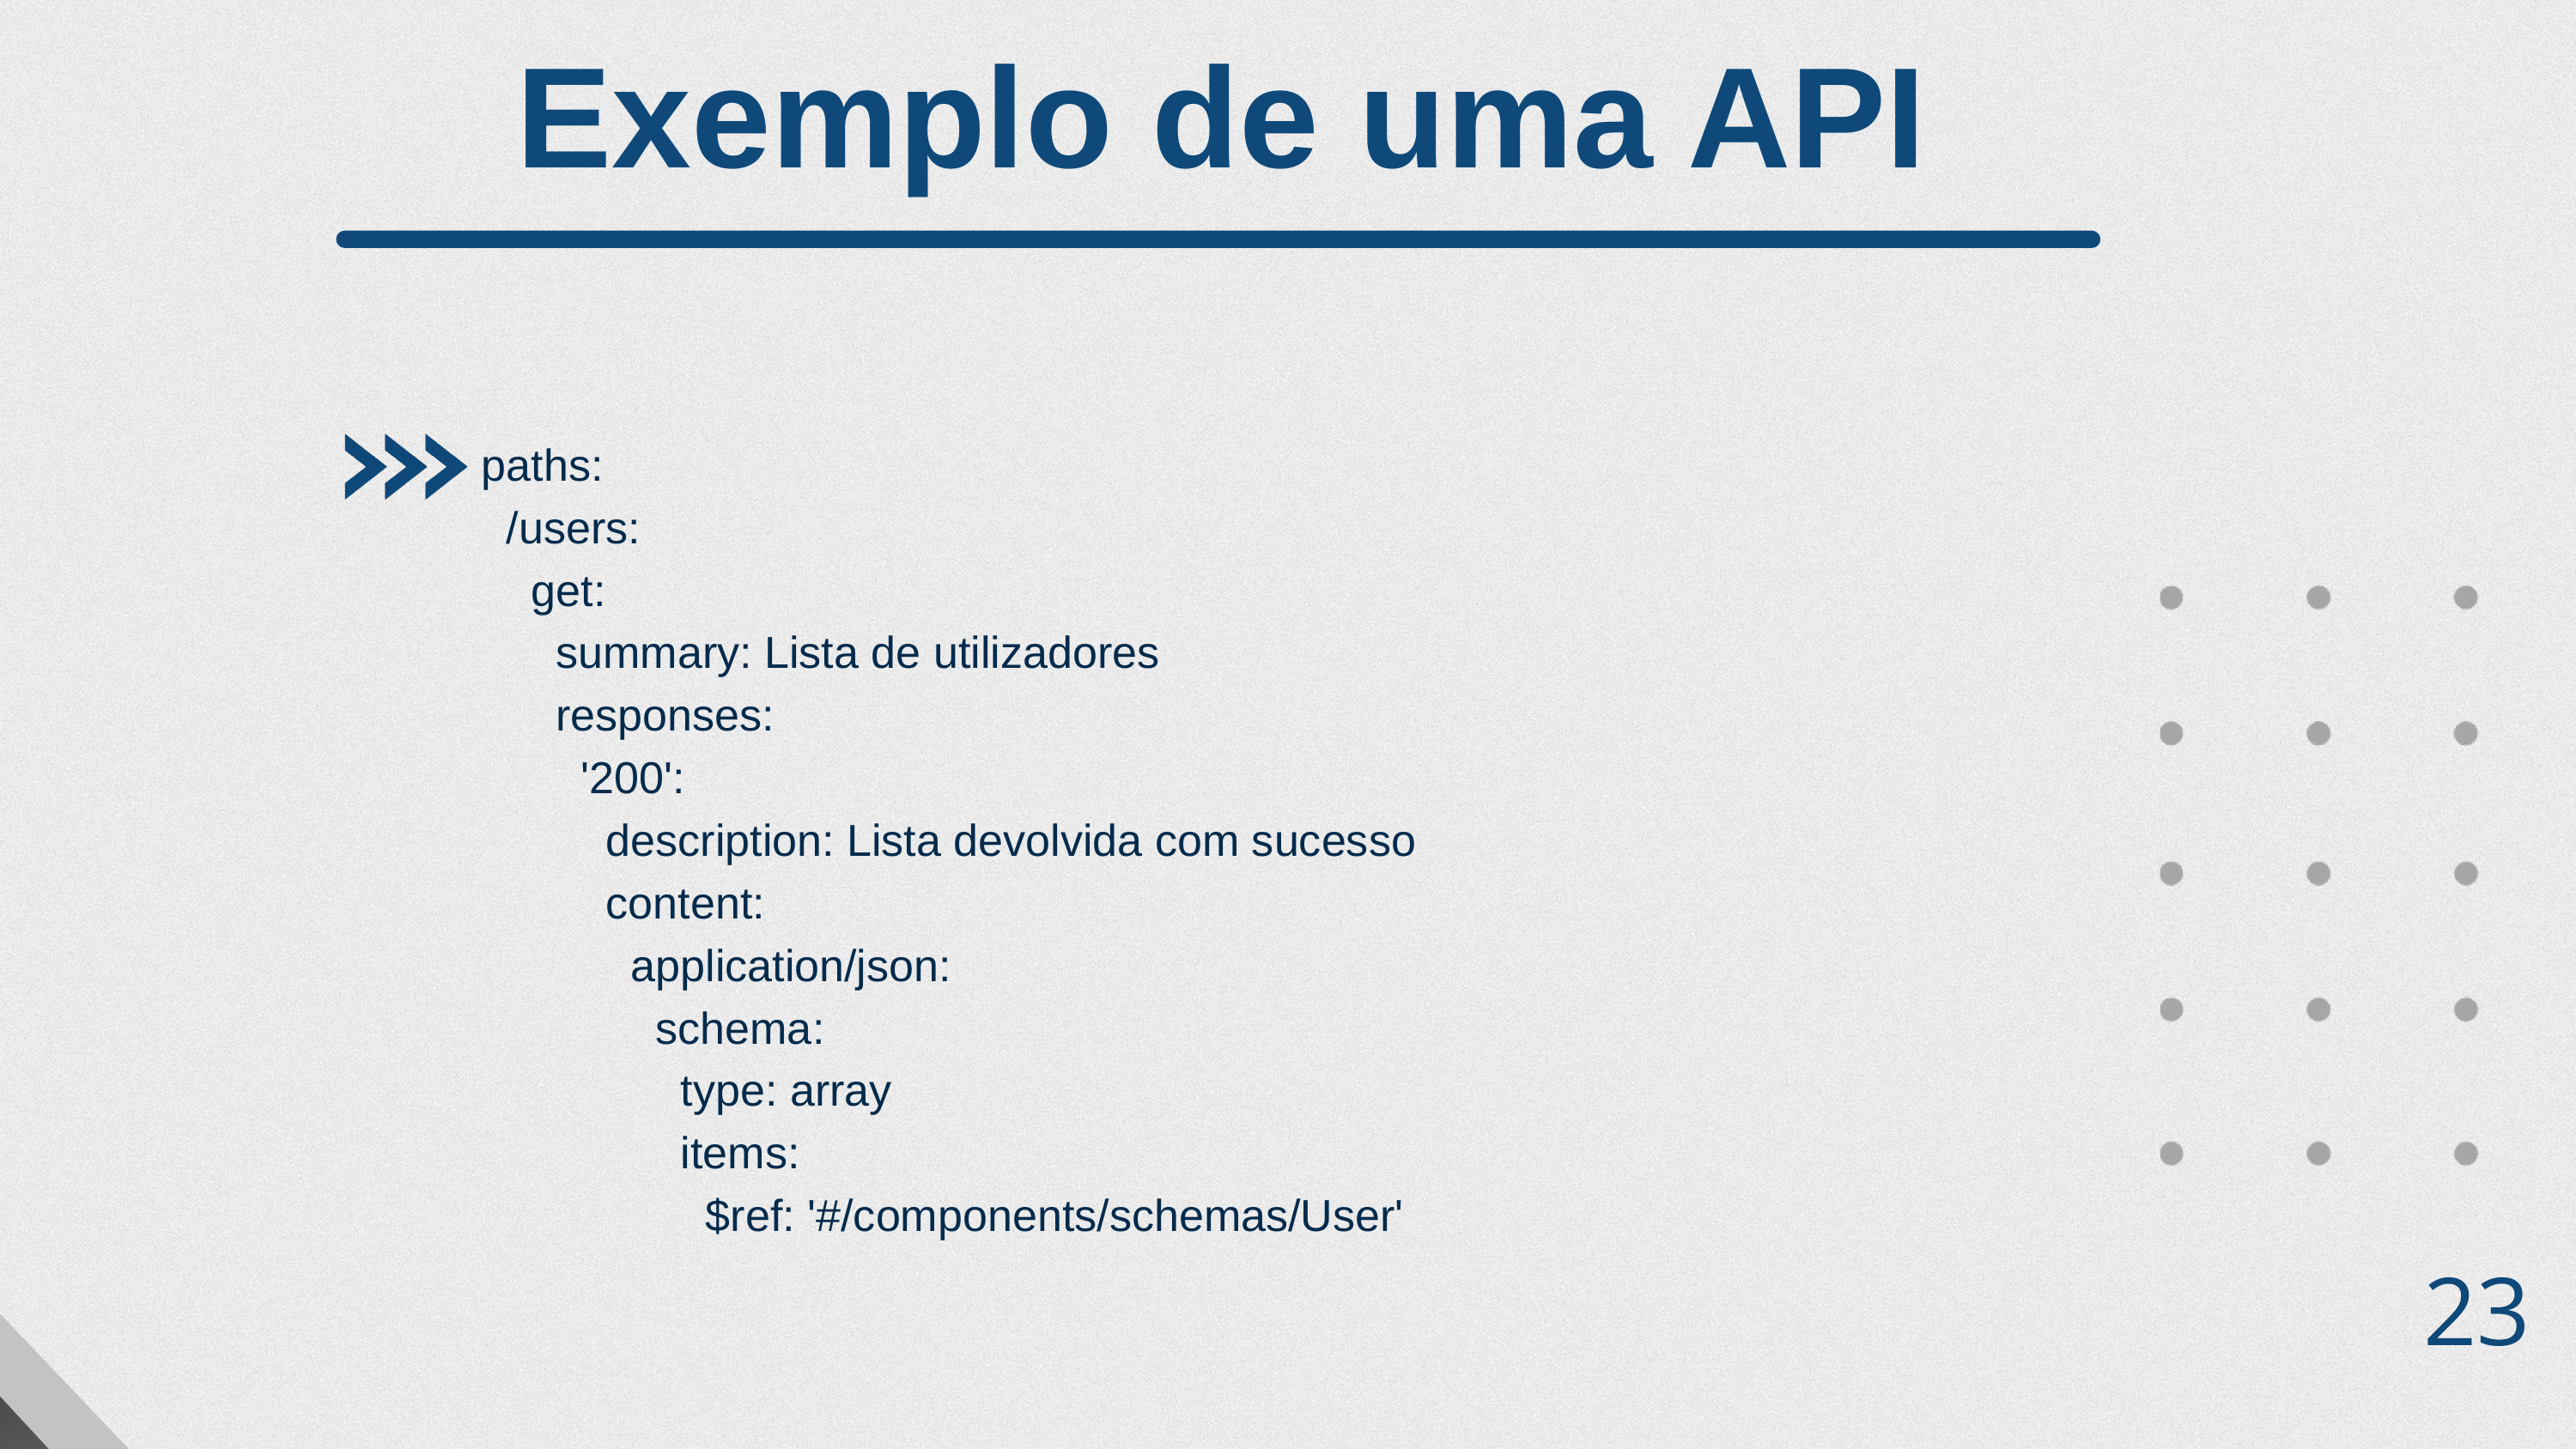

Exemplo de uma API

paths:
  /users:
    get:
      summary: Lista de utilizadores
      responses:
        '200':
          description: Lista devolvida com sucesso
          content:
            application/json:
              schema:
                type: array
                items:
                  $ref: '#/components/schemas/User'

23